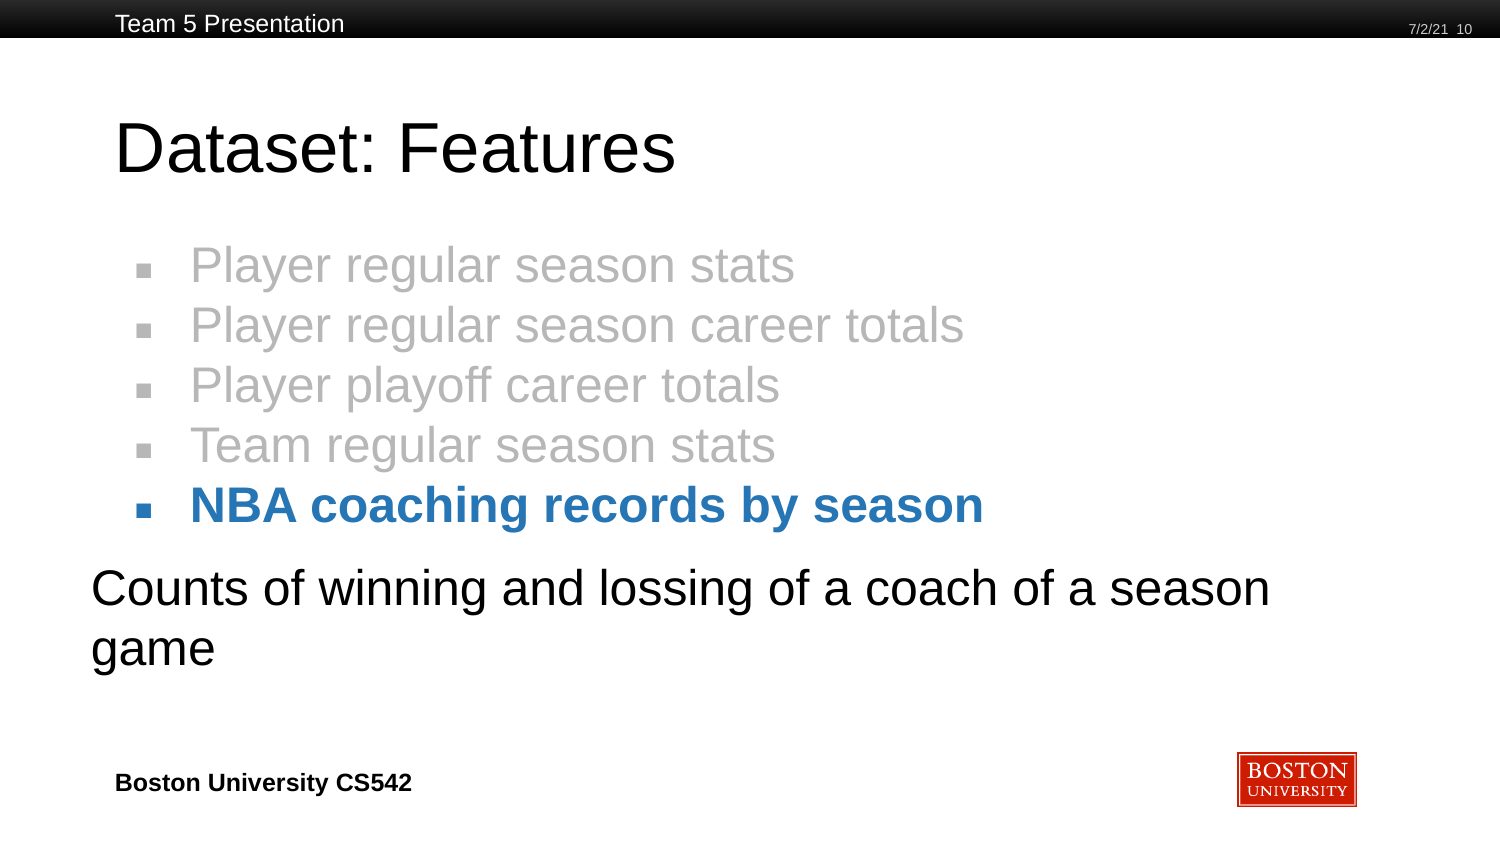

Team 5 Presentation
7/2/21  10
# Dataset: Features

Player regular season stats
Player regular season career totals
Player playoff career totals
Team regular season stats
NBA coaching records by season

Counts of winning and lossing of a coach of a season game